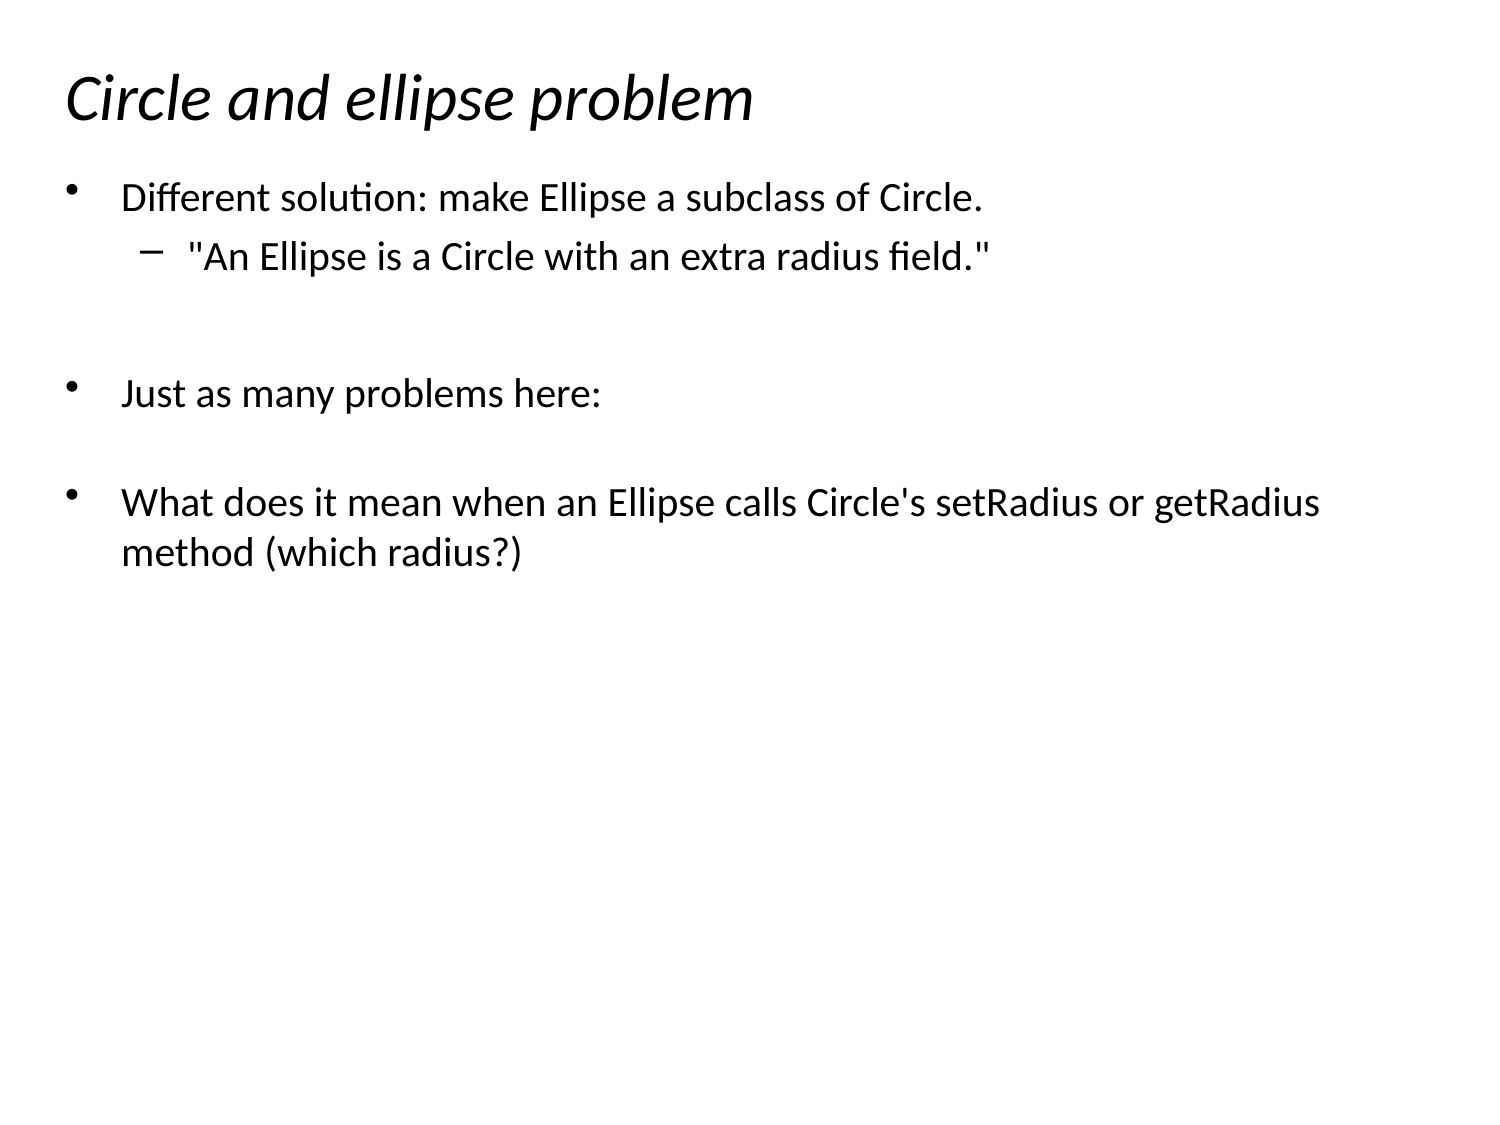

# Circle and ellipse problem
Different solution: make Ellipse a subclass of Circle.
"An Ellipse is a Circle with an extra radius field."

Just as many problems here:
What does it mean when an Ellipse calls Circle's setRadius or getRadius method (which radius?)